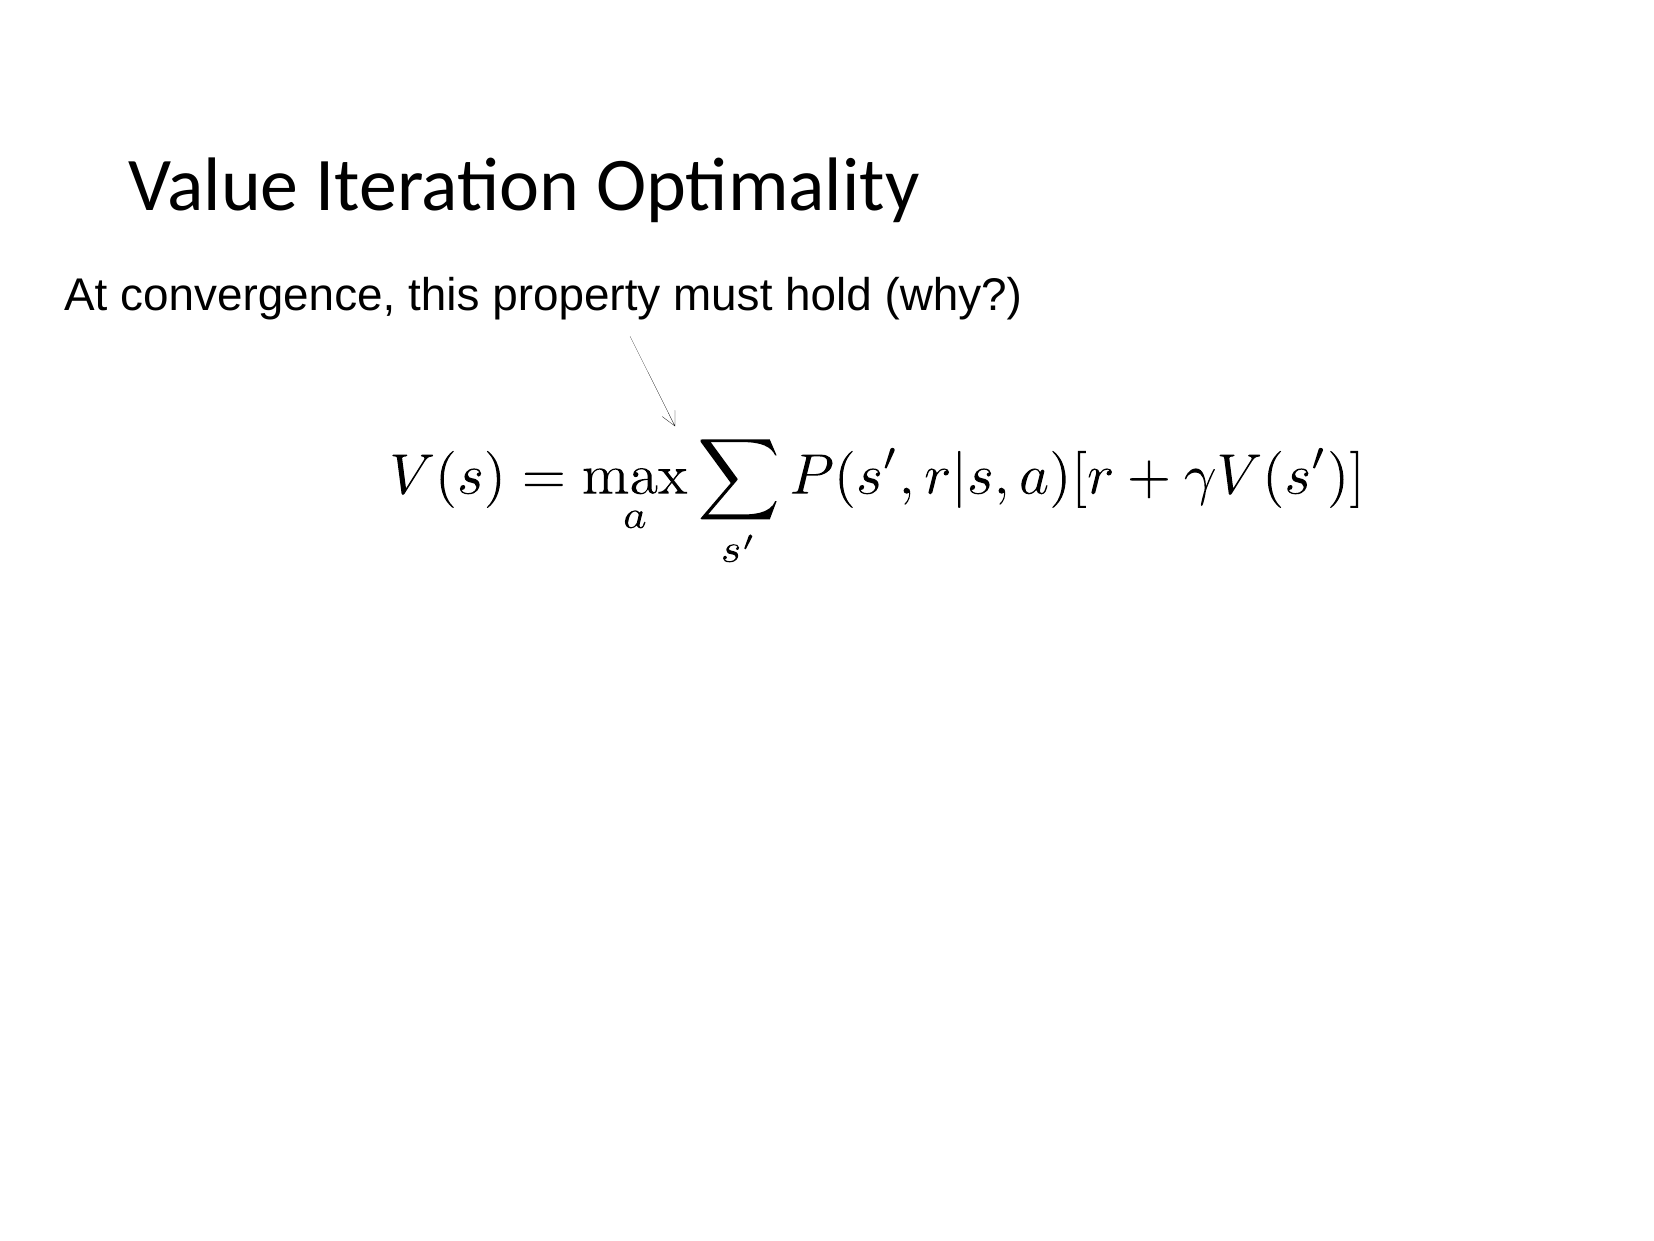

# Value Iteration Optimality
At convergence, this property must hold (why?)